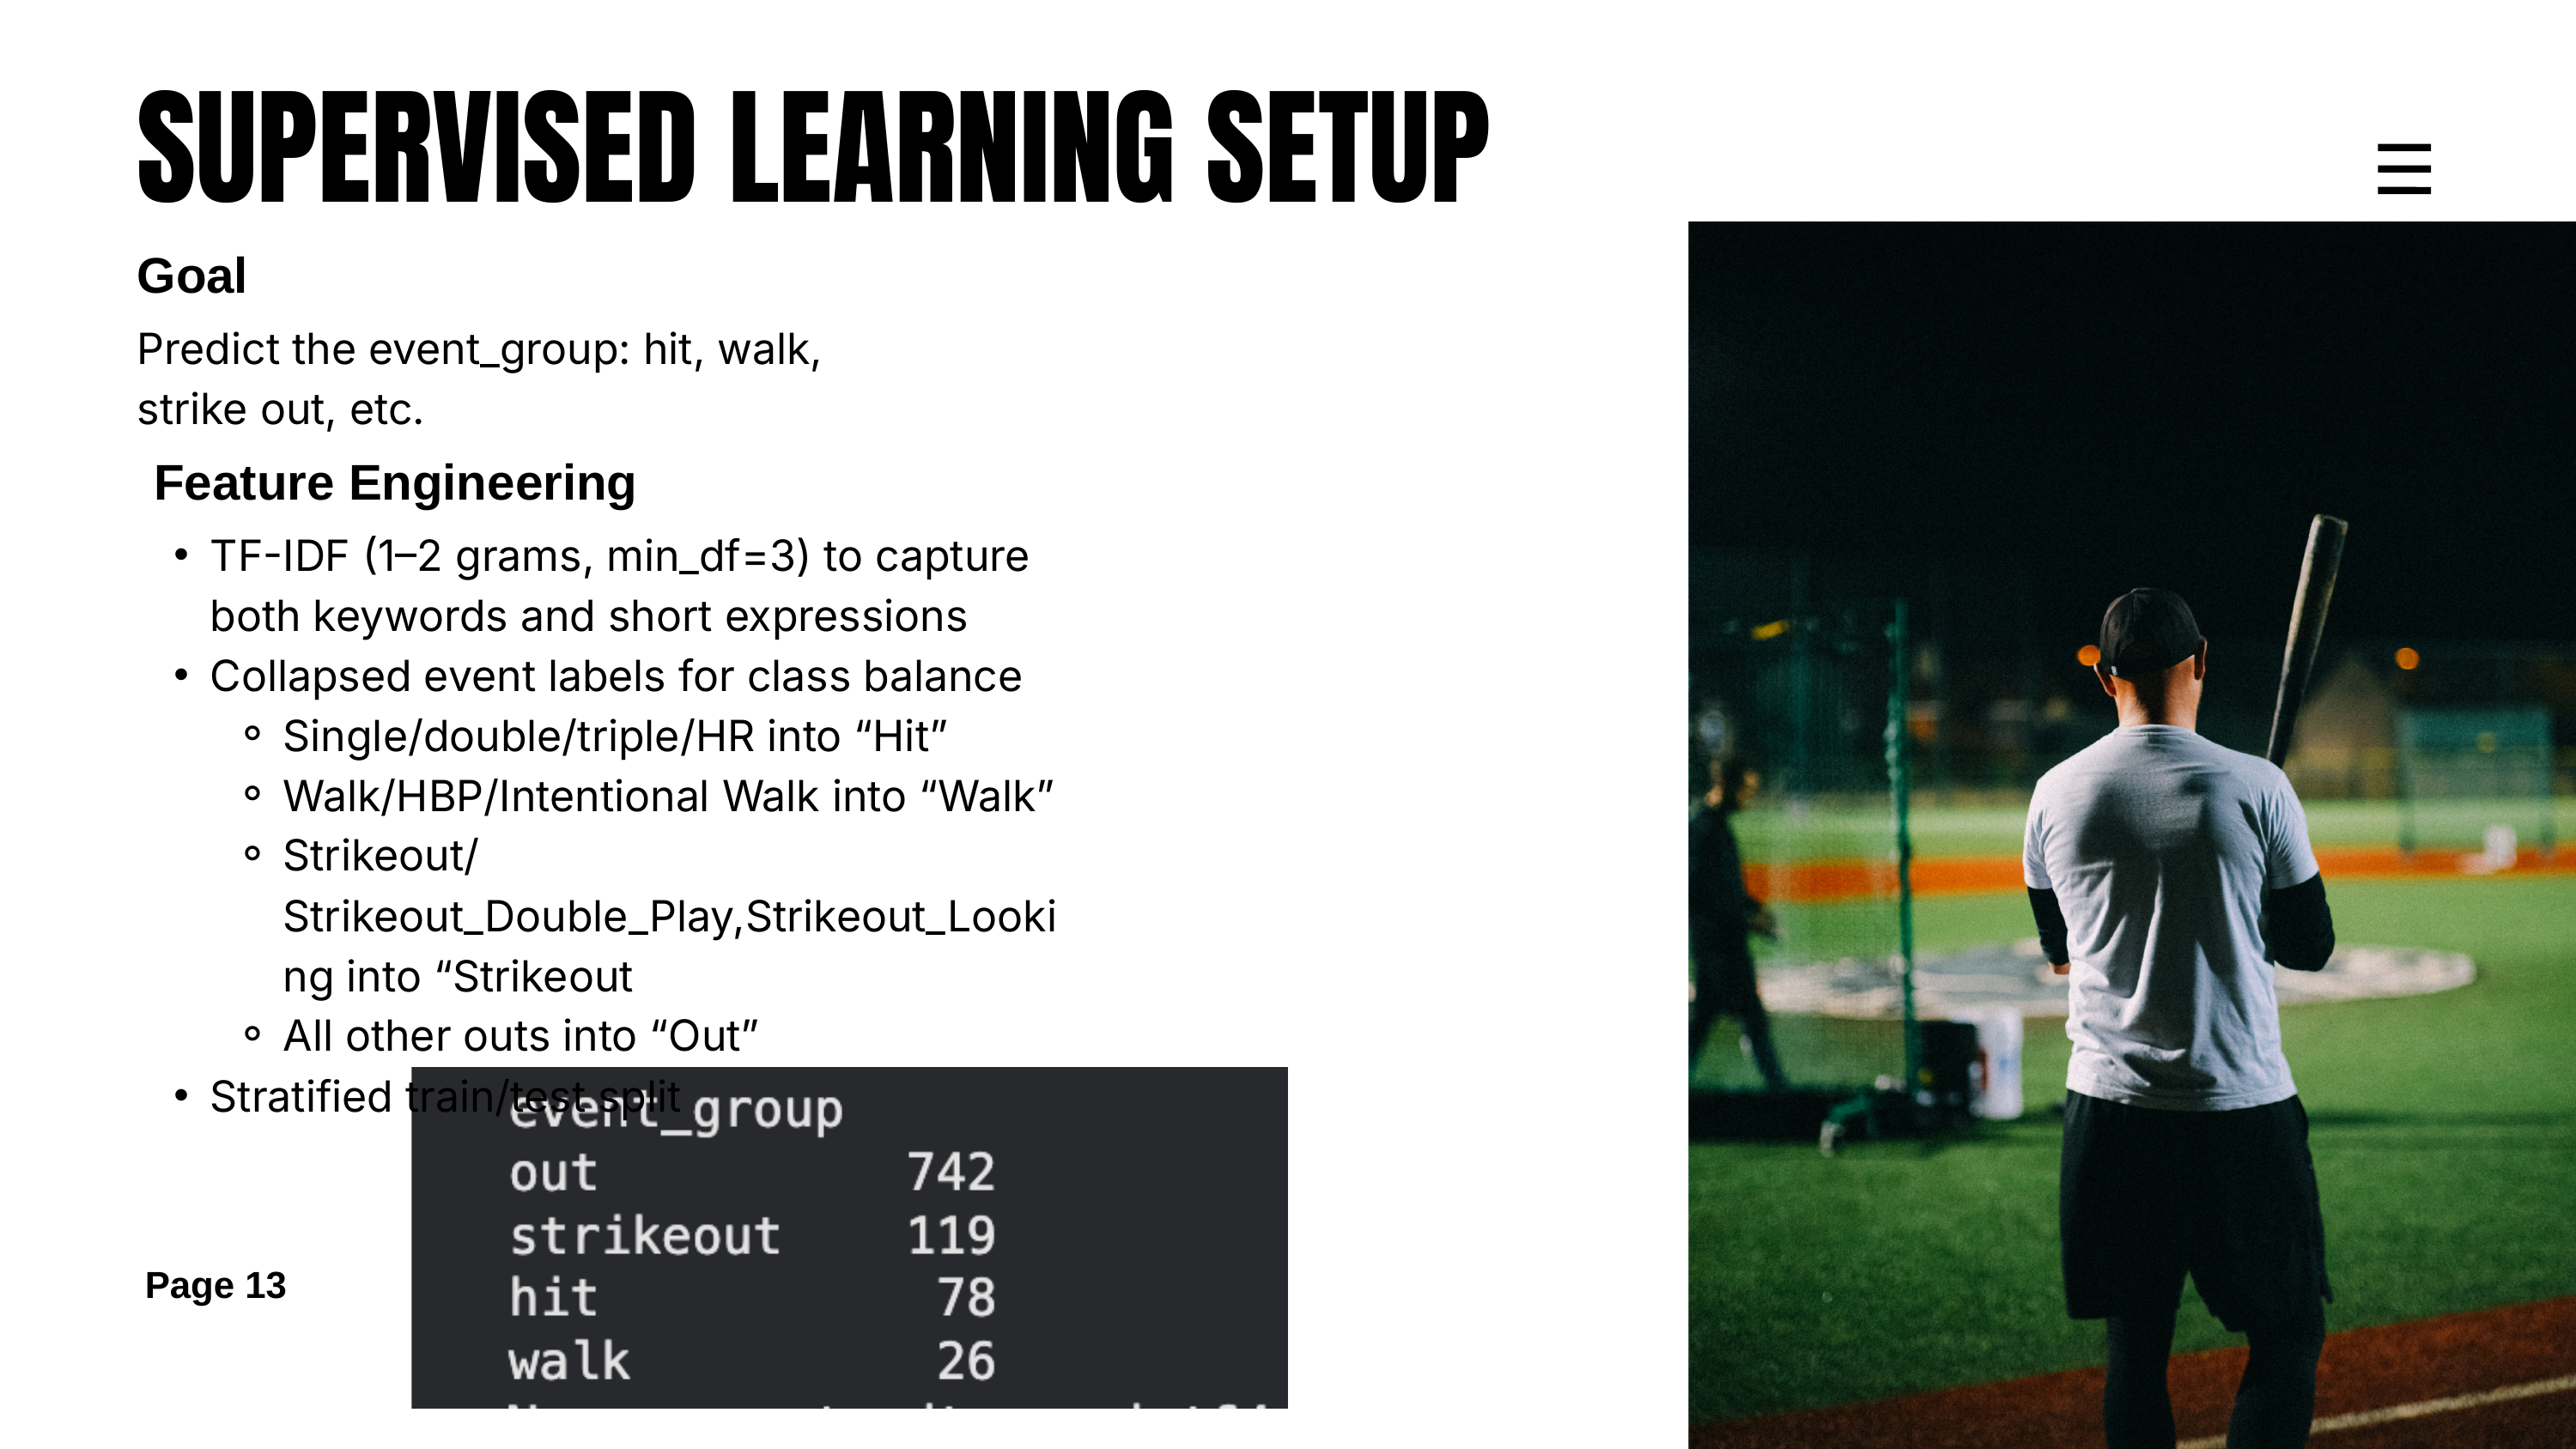

SUPERVISED LEARNING SETUP

Goal
Predict the event_group: hit, walk, strike out, etc.
Feature Engineering
TF-IDF (1–2 grams, min_df=3) to capture both keywords and short expressions
Collapsed event labels for class balance
Single/double/triple/HR into “Hit”
Walk/HBP/Intentional Walk into “Walk”
Strikeout/Strikeout_Double_Play,Strikeout_Looking into “Strikeout
All other outs into “Out”
Stratified train/test split

Page 13